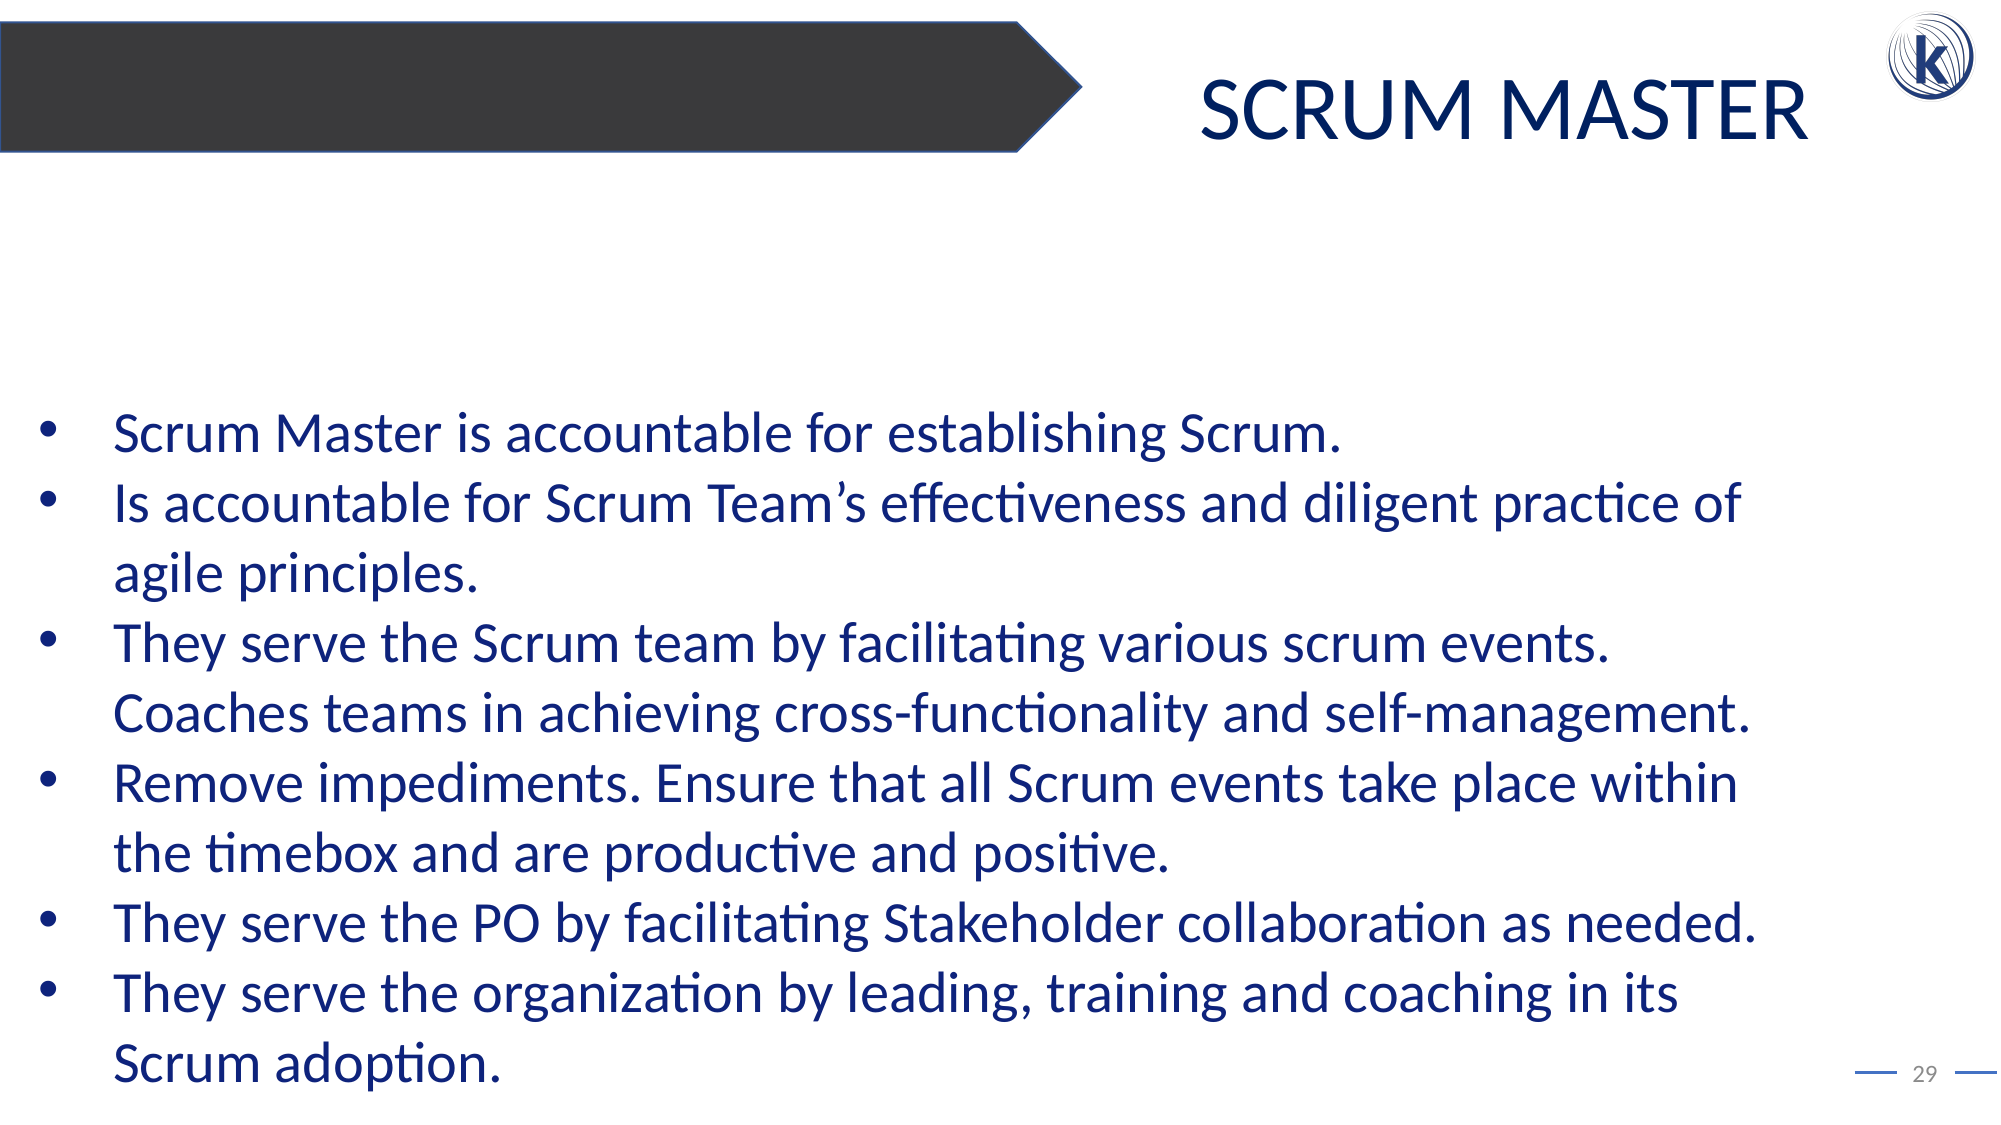

SCRUM MASTER

Scrum Master is accountable for establishing Scrum.
Is accountable for Scrum Team’s effectiveness and diligent practice of agile principles.
They serve the Scrum team by facilitating various scrum events. Coaches teams in achieving cross-functionality and self-management.
Remove impediments. Ensure that all Scrum events take place within the timebox and are productive and positive.
They serve the PO by facilitating Stakeholder collaboration as needed.
They serve the organization by leading, training and coaching in its Scrum adoption.

29